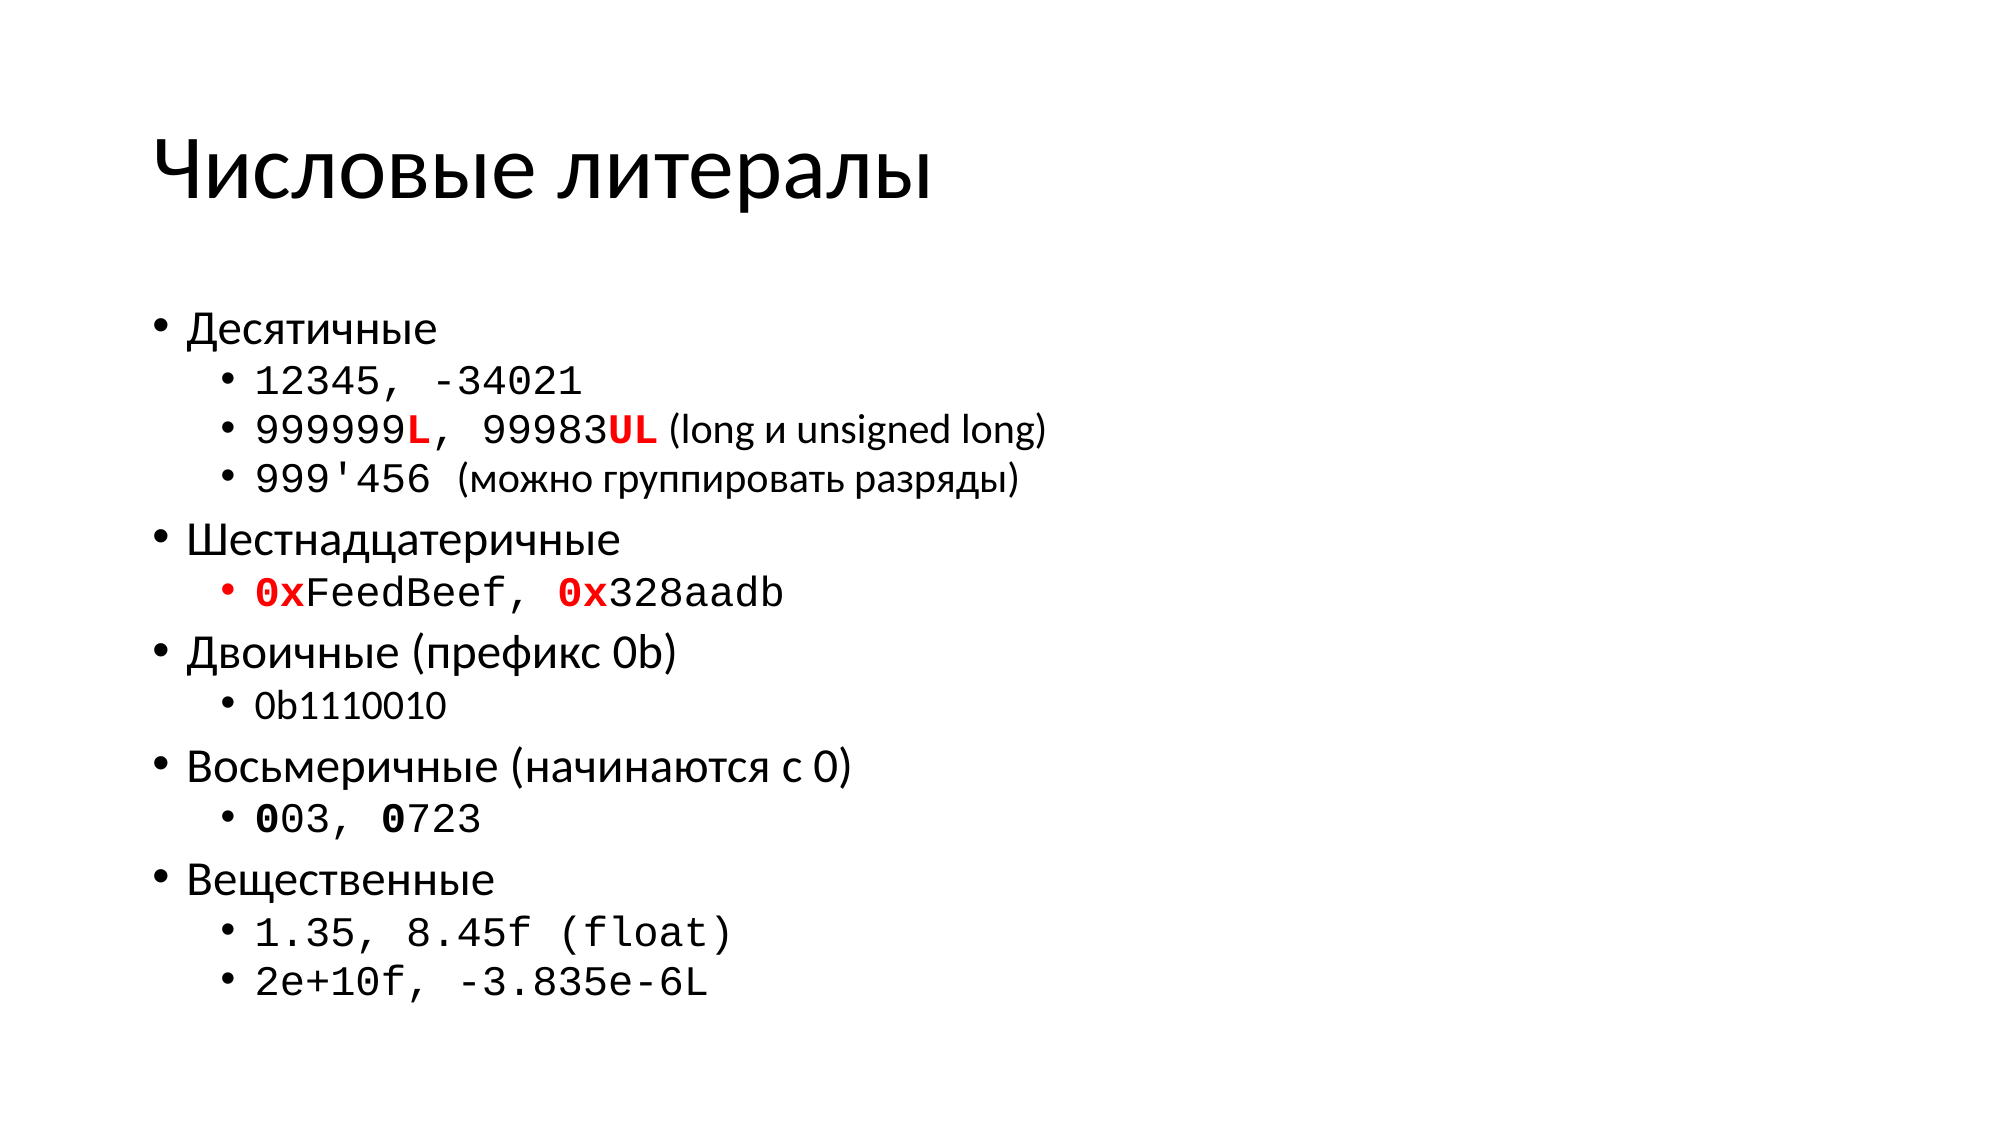

# Числовые литералы
Десятичные
12345, -34021
999999L, 99983UL (long и unsigned long)
999'456 (можно группировать разряды)
Шестнадцатеричные
0xFeedBeef, 0x328aadb
Двоичные (префикс 0b)
0b1110010
Восьмеричные (начинаются с 0)
003, 0723
Вещественные
1.35, 8.45f (float)
2e+10f, -3.835e-6L